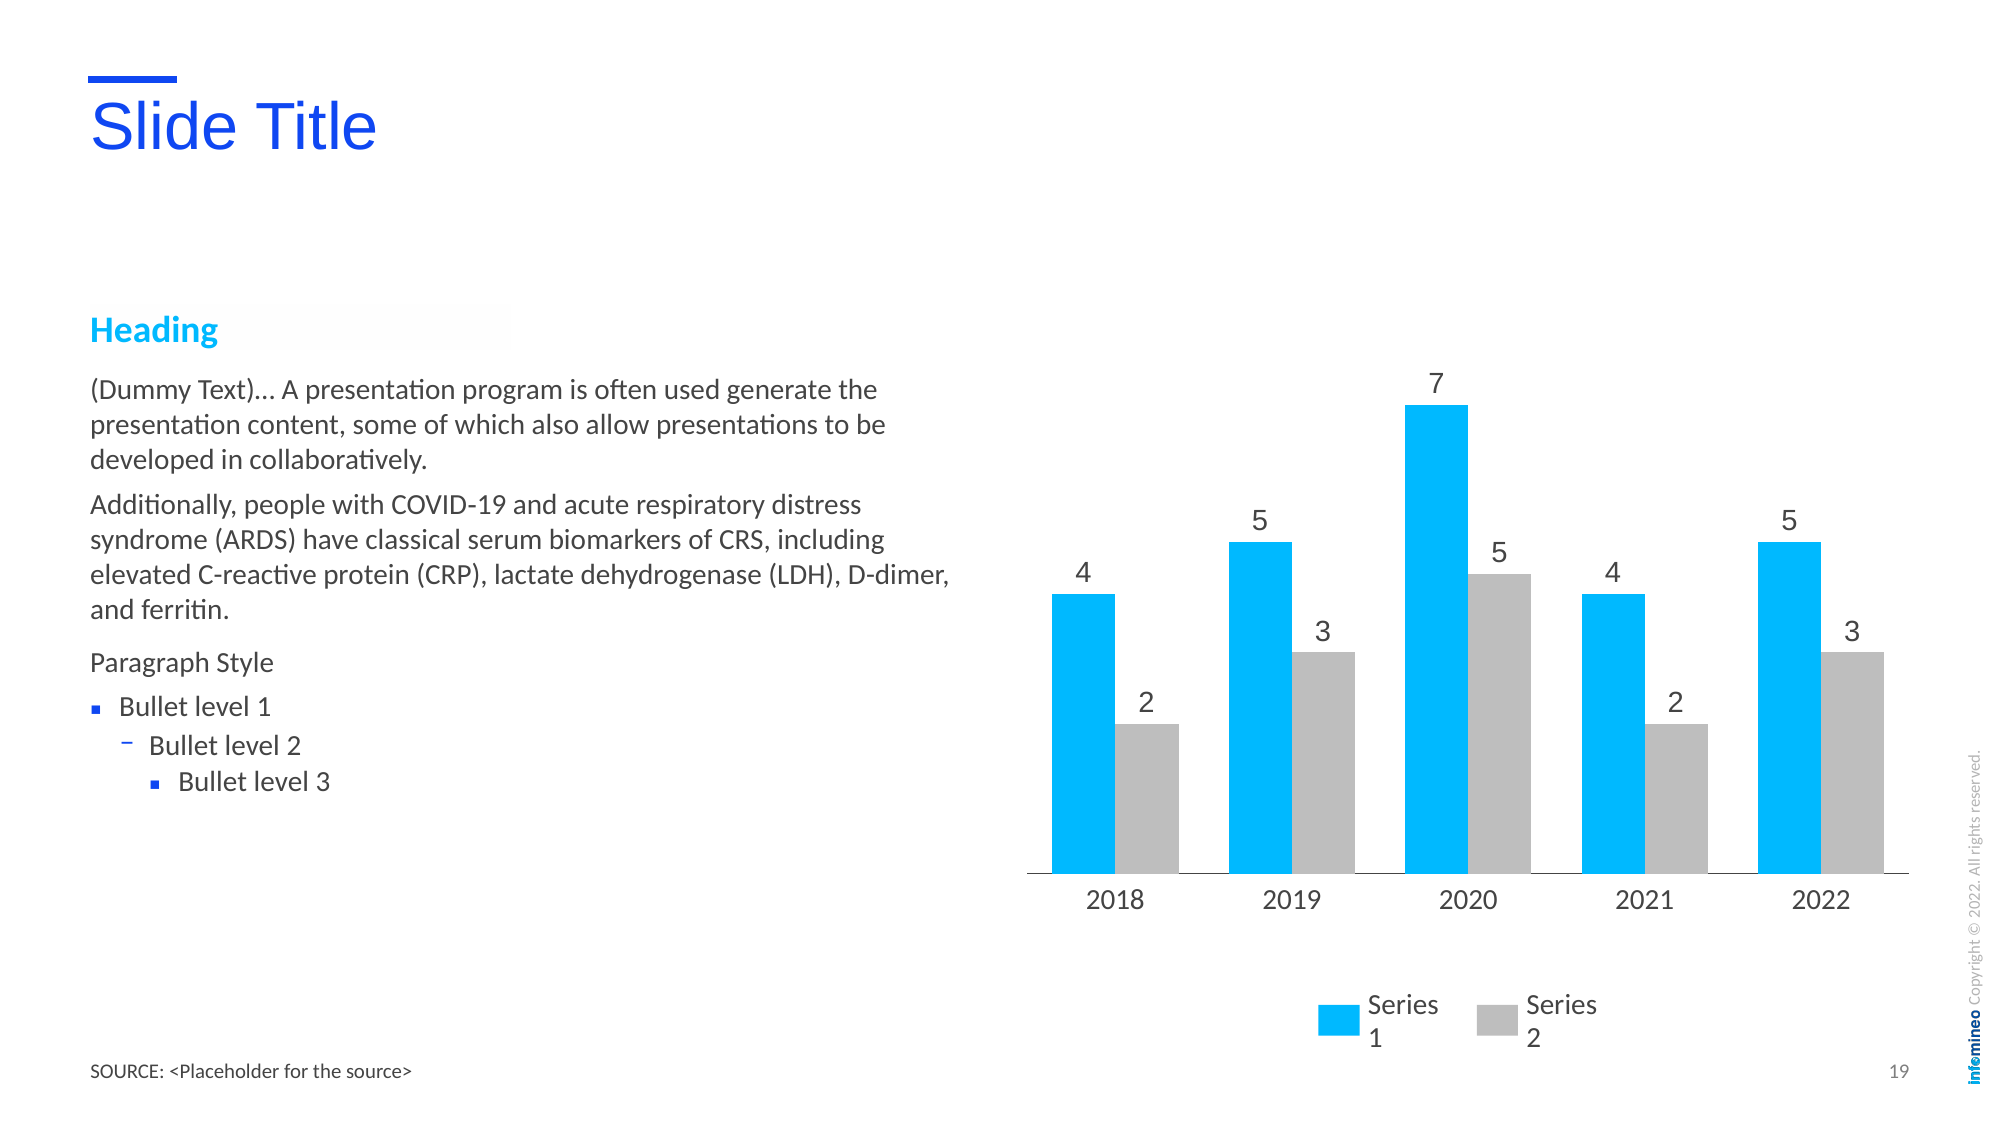

# Slide Title
Heading

### Chart

| Category |  |  |
|---|---|---|
(Dummy Text)… A presentation program is often used generate the presentation content, some of which also allow presentations to be developed in collaboratively.
Additionally, people with COVID‑19 and acute respiratory distress syndrome (ARDS) have classical serum biomarkers of CRS, including elevated C-reactive protein (CRP), lactate dehydrogenase (LDH), D-dimer, and ferritin.
Paragraph Style
Bullet level 1
Bullet level 2
Bullet level 3
2018
2019
2020
2021
2022
Series 1
Series 2

SOURCE: <Placeholder for the source>